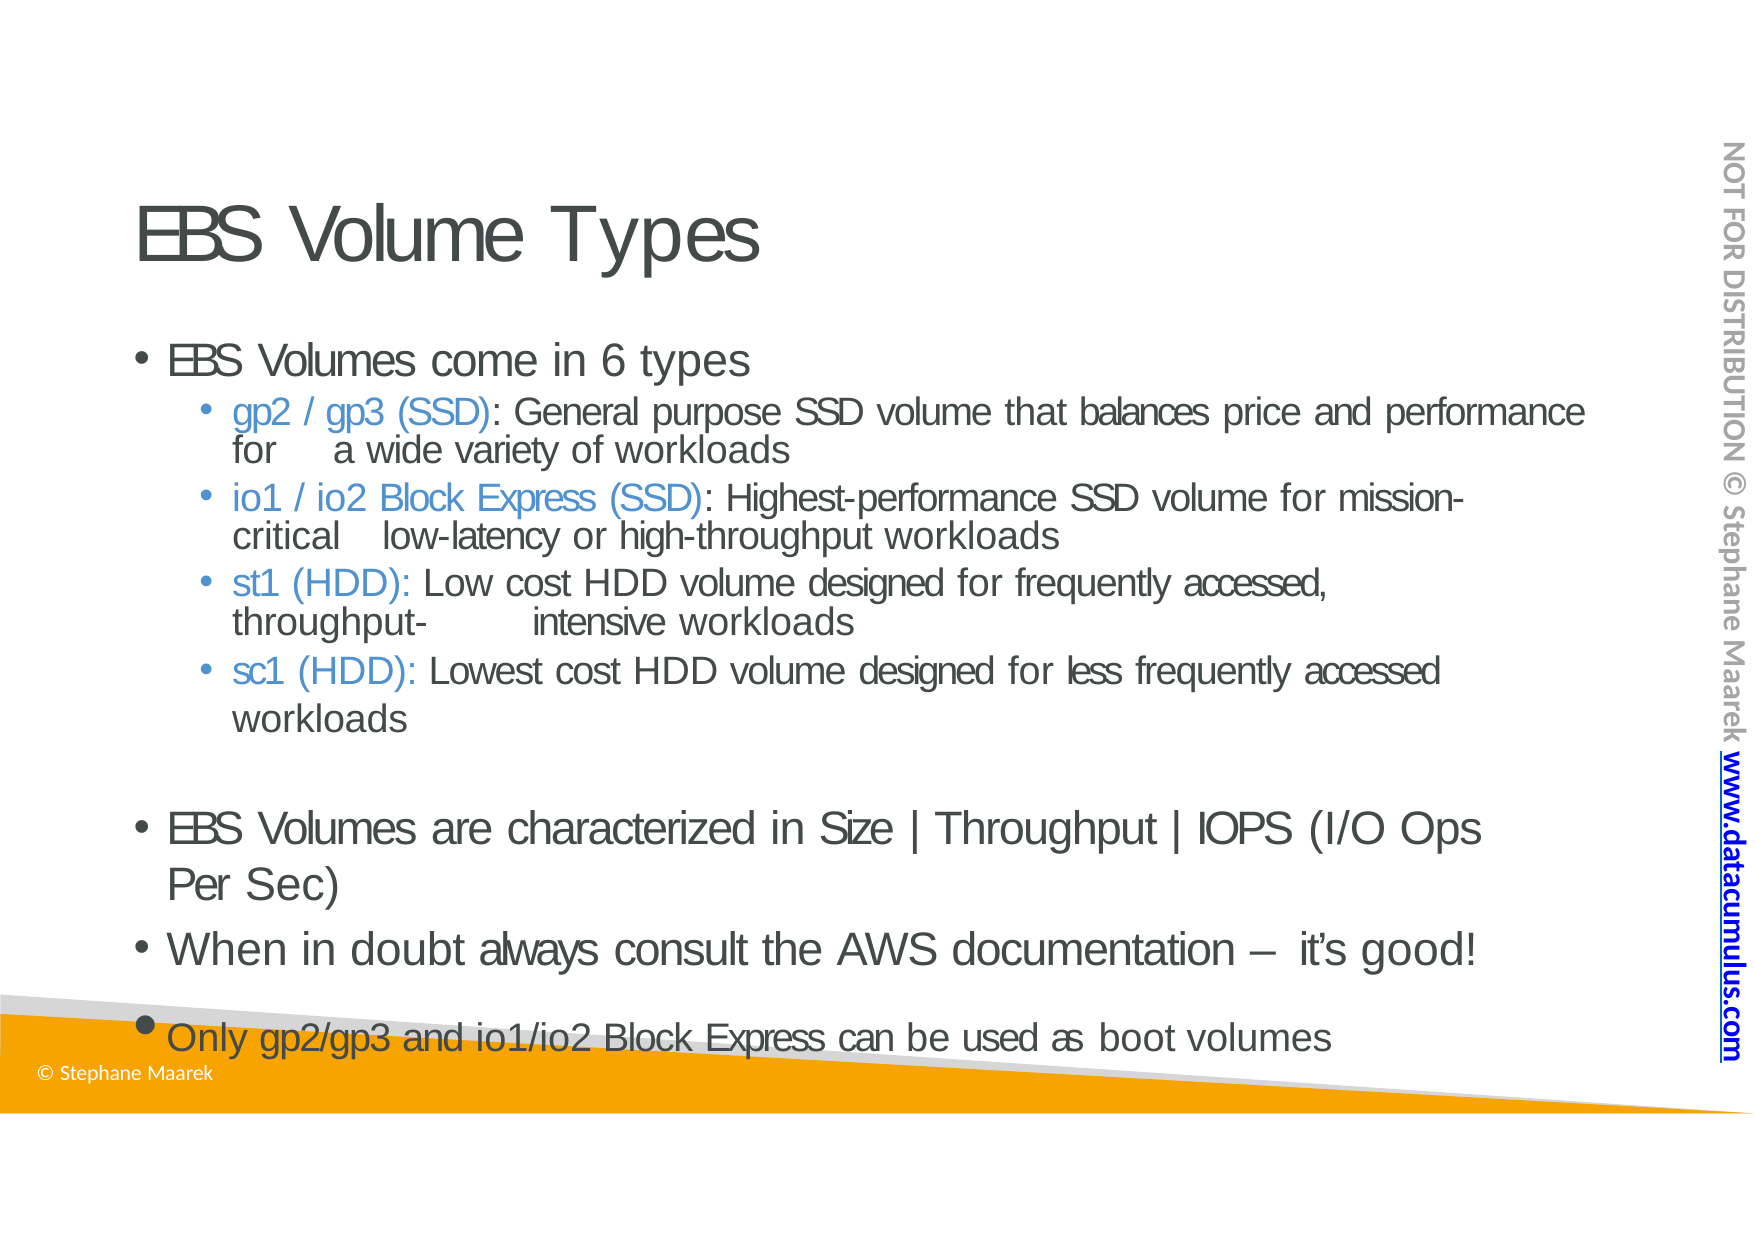

NOT FOR DISTRIBUTION © Stephane Maarek www.datacumulus.com
# EBS Volume Types
EBS Volumes come in 6 types
gp2 / gp3 (SSD): General purpose SSD volume that balances price and performance for 	a wide variety of workloads
io1 / io2 Block Express (SSD): Highest-performance SSD volume for mission-critical 	low-latency or high-throughput workloads
st1 (HDD): Low cost HDD volume designed for frequently accessed, throughput- 	intensive workloads
sc1 (HDD): Lowest cost HDD volume designed for less frequently accessed workloads

EBS Volumes are characterized in Size | Throughput | IOPS (I/O Ops Per Sec)
When in doubt always consult the AWS documentation – it’s good!
Only gp2/gp3 and io1/io2 Block Express can be used as boot volumes
© Stephane Maarek